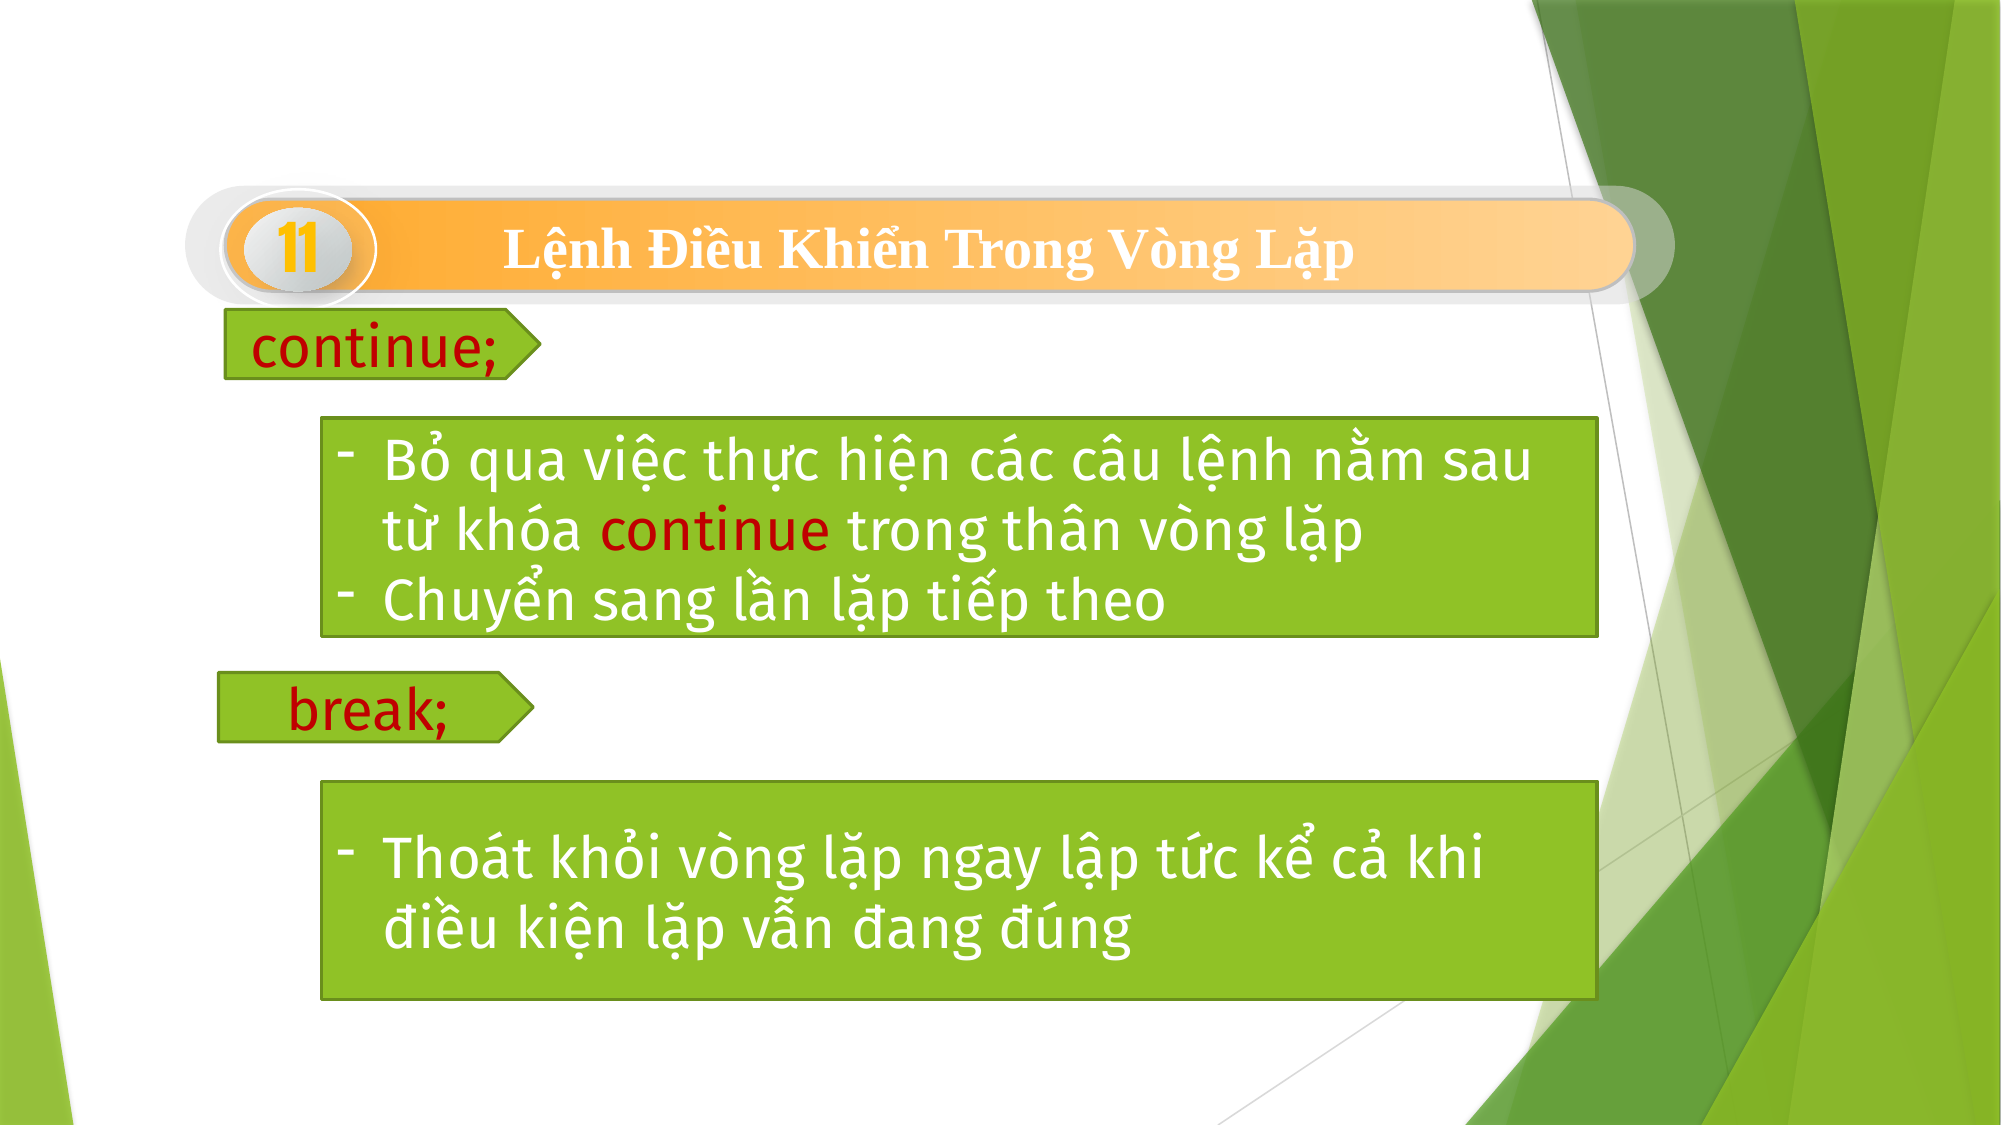

Lệnh Điều Khiển Trong Vòng Lặp
11

continue;
Bỏ qua việc thực hiện các câu lệnh nằm sau từ khóa continue trong thân vòng lặp
Chuyển sang lần lặp tiếp theo
break;
Thoát khỏi vòng lặp ngay lập tức kể cả khi điều kiện lặp vẫn đang đúng